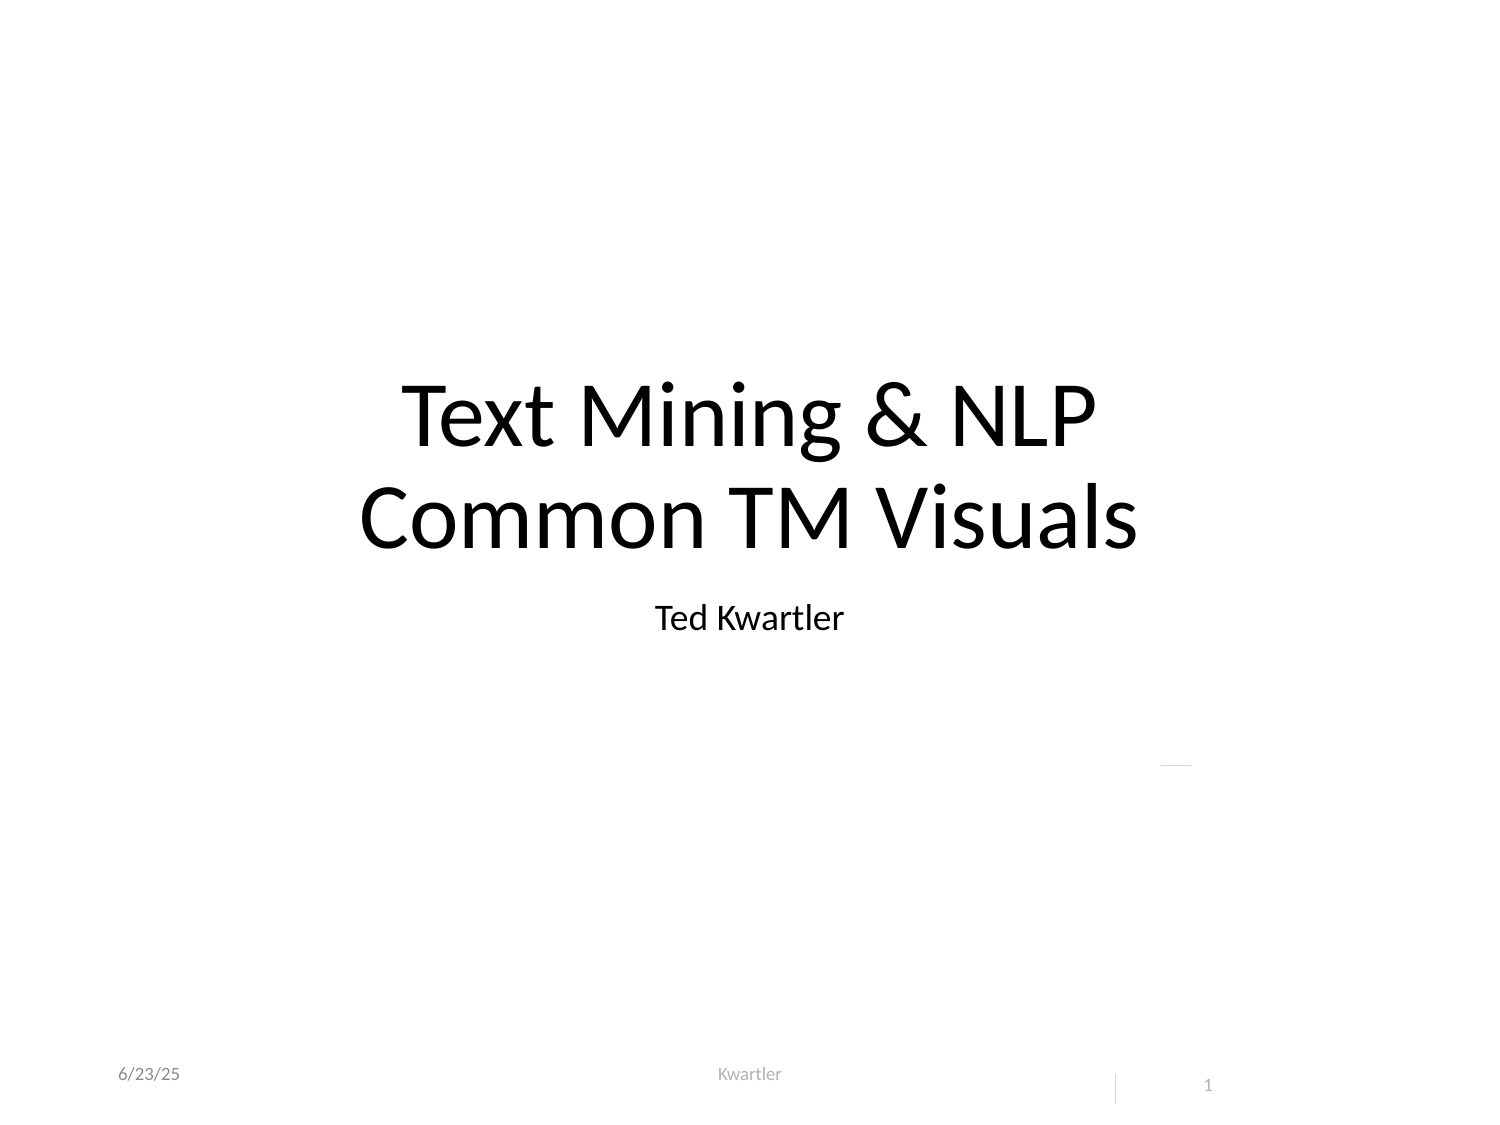

# Text Mining & NLP Common TM Visuals
Ted Kwartler
6/23/25
Kwartler
1